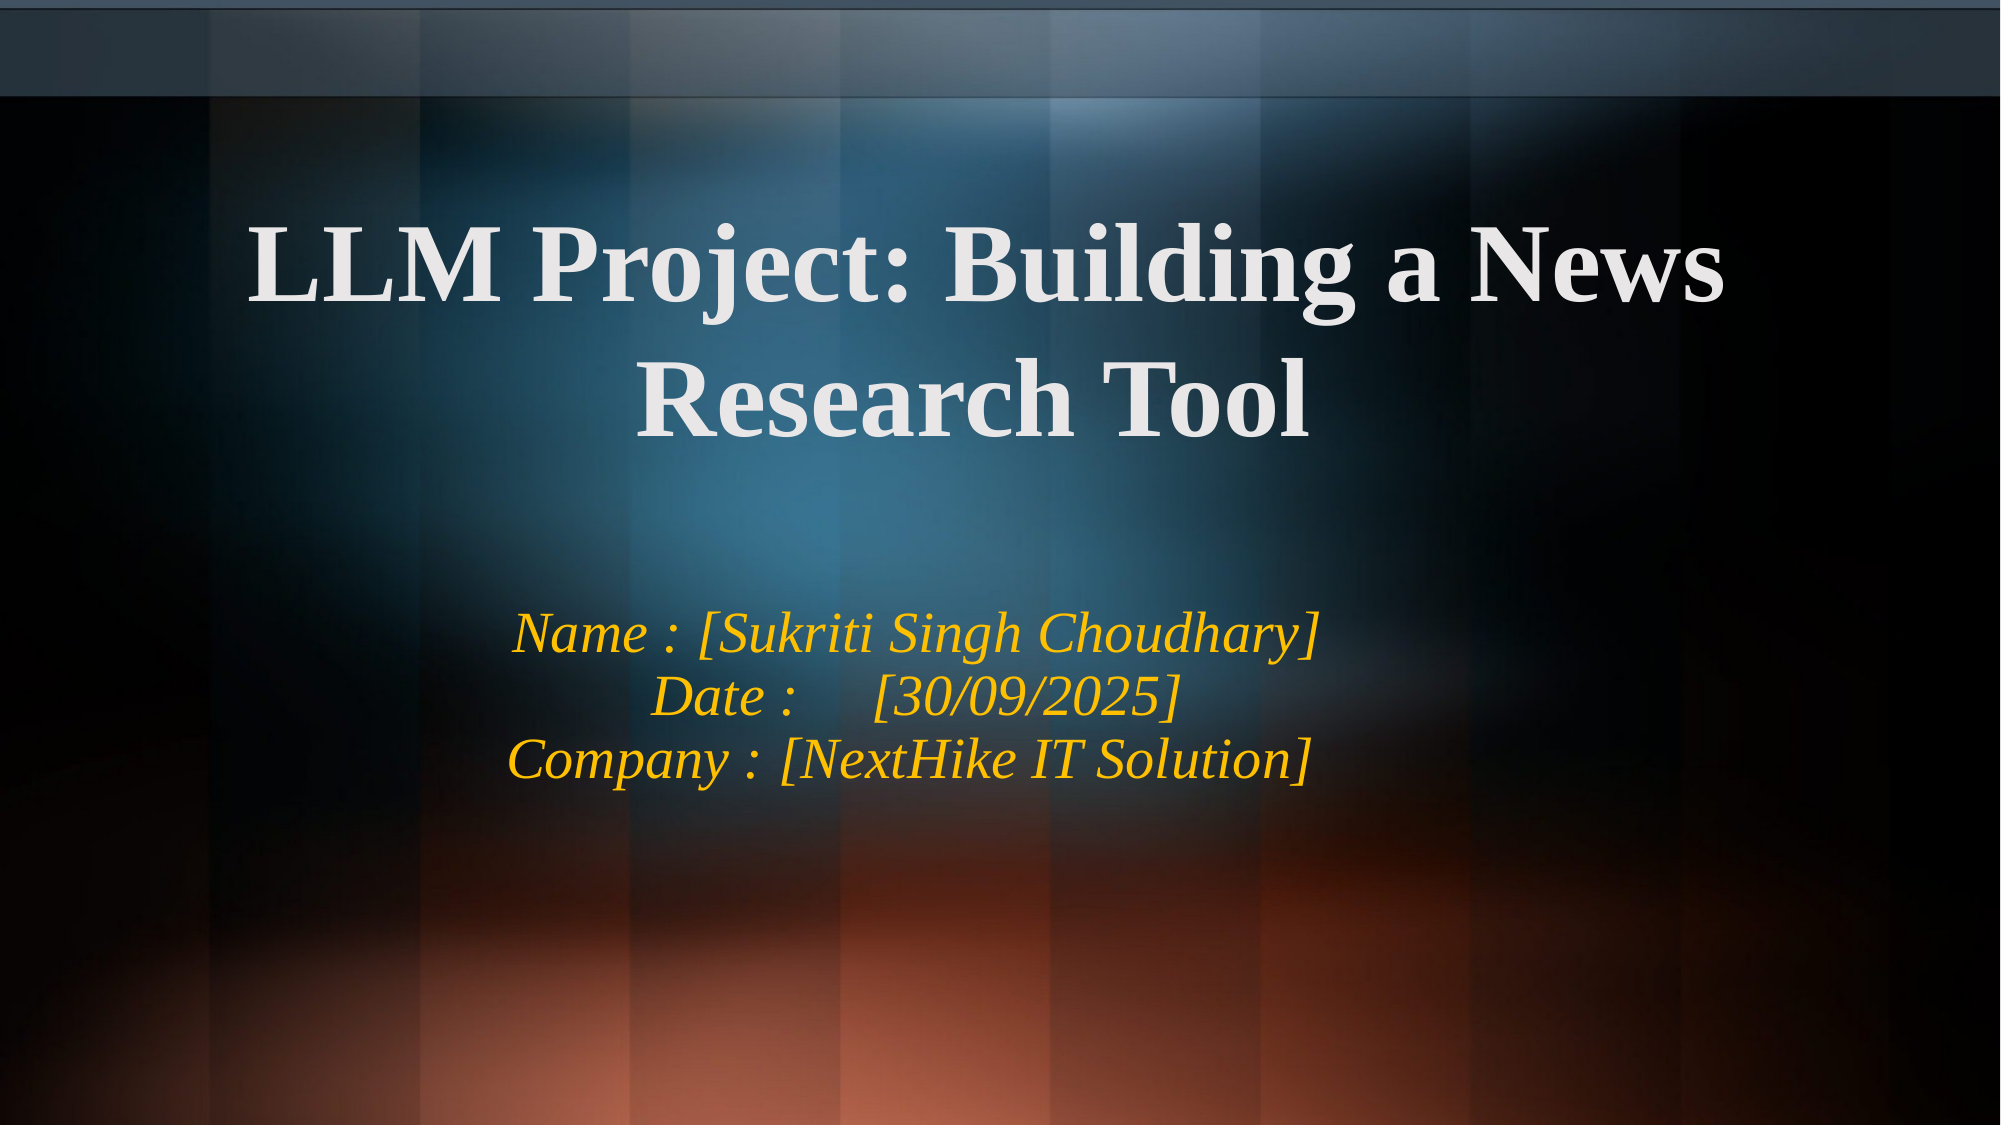

# LLM Project: Building a News Research Tool
Name : [Sukriti Singh Choudhary]
Date :     [30/09/2025]
Company : [NextHike IT Solution]